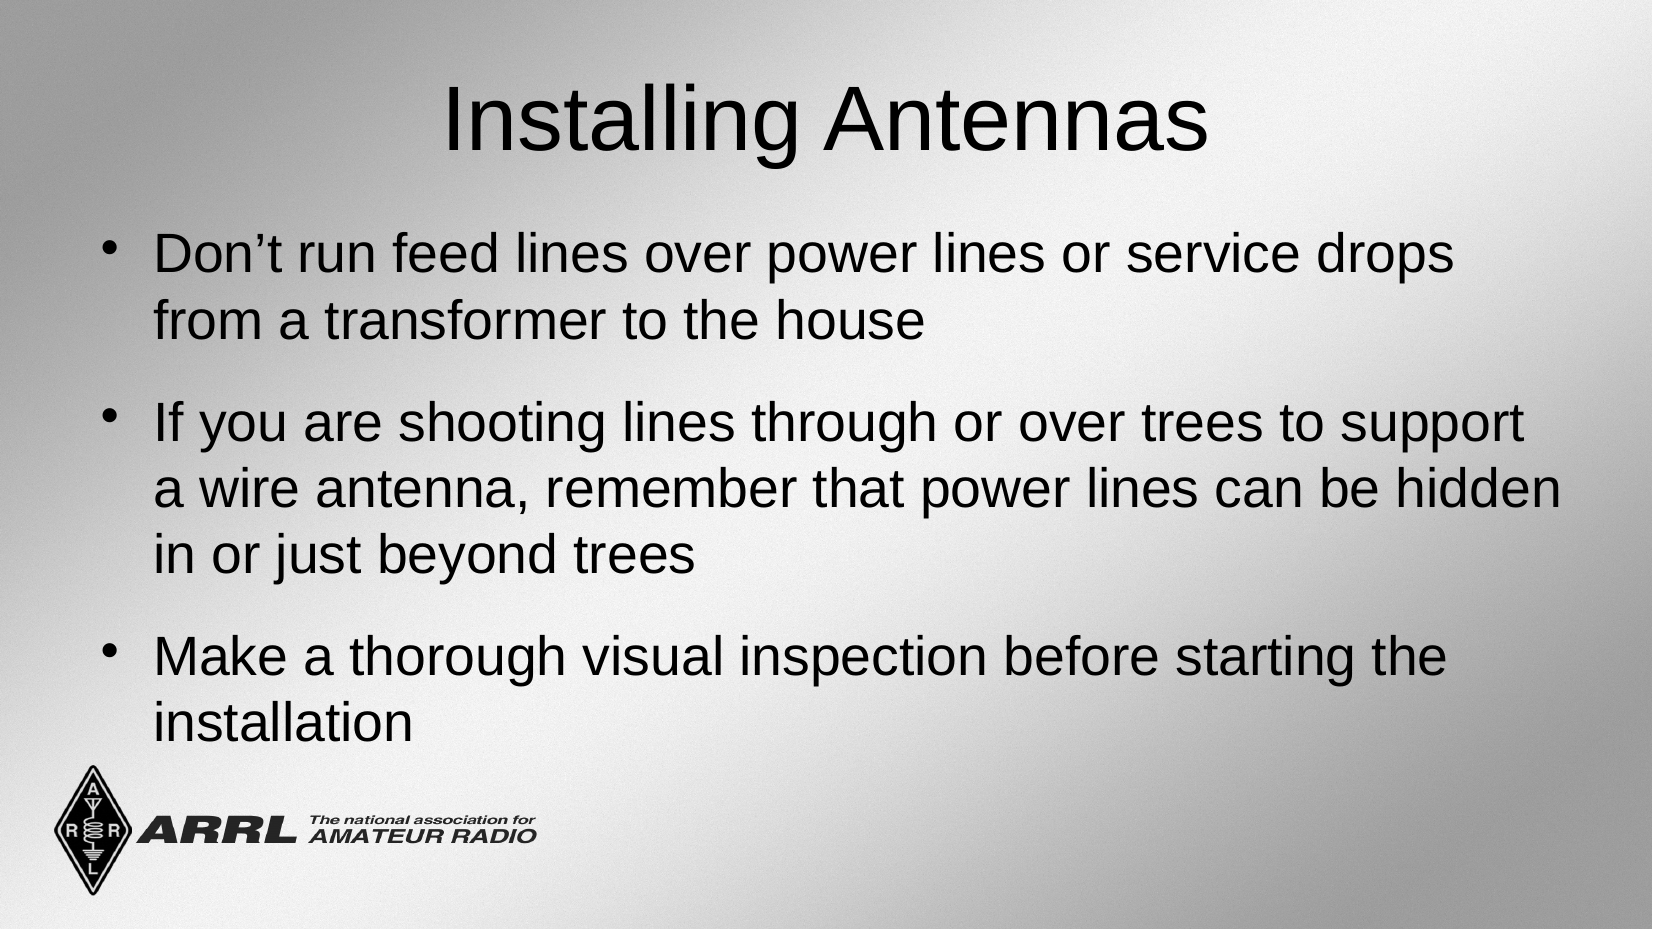

Installing Antennas

Don’t run feed lines over power lines or service drops from a transformer to the house
If you are shooting lines through or over trees to support a wire antenna, remember that power lines can be hidden in or just beyond trees
Make a thorough visual inspection before starting the installation